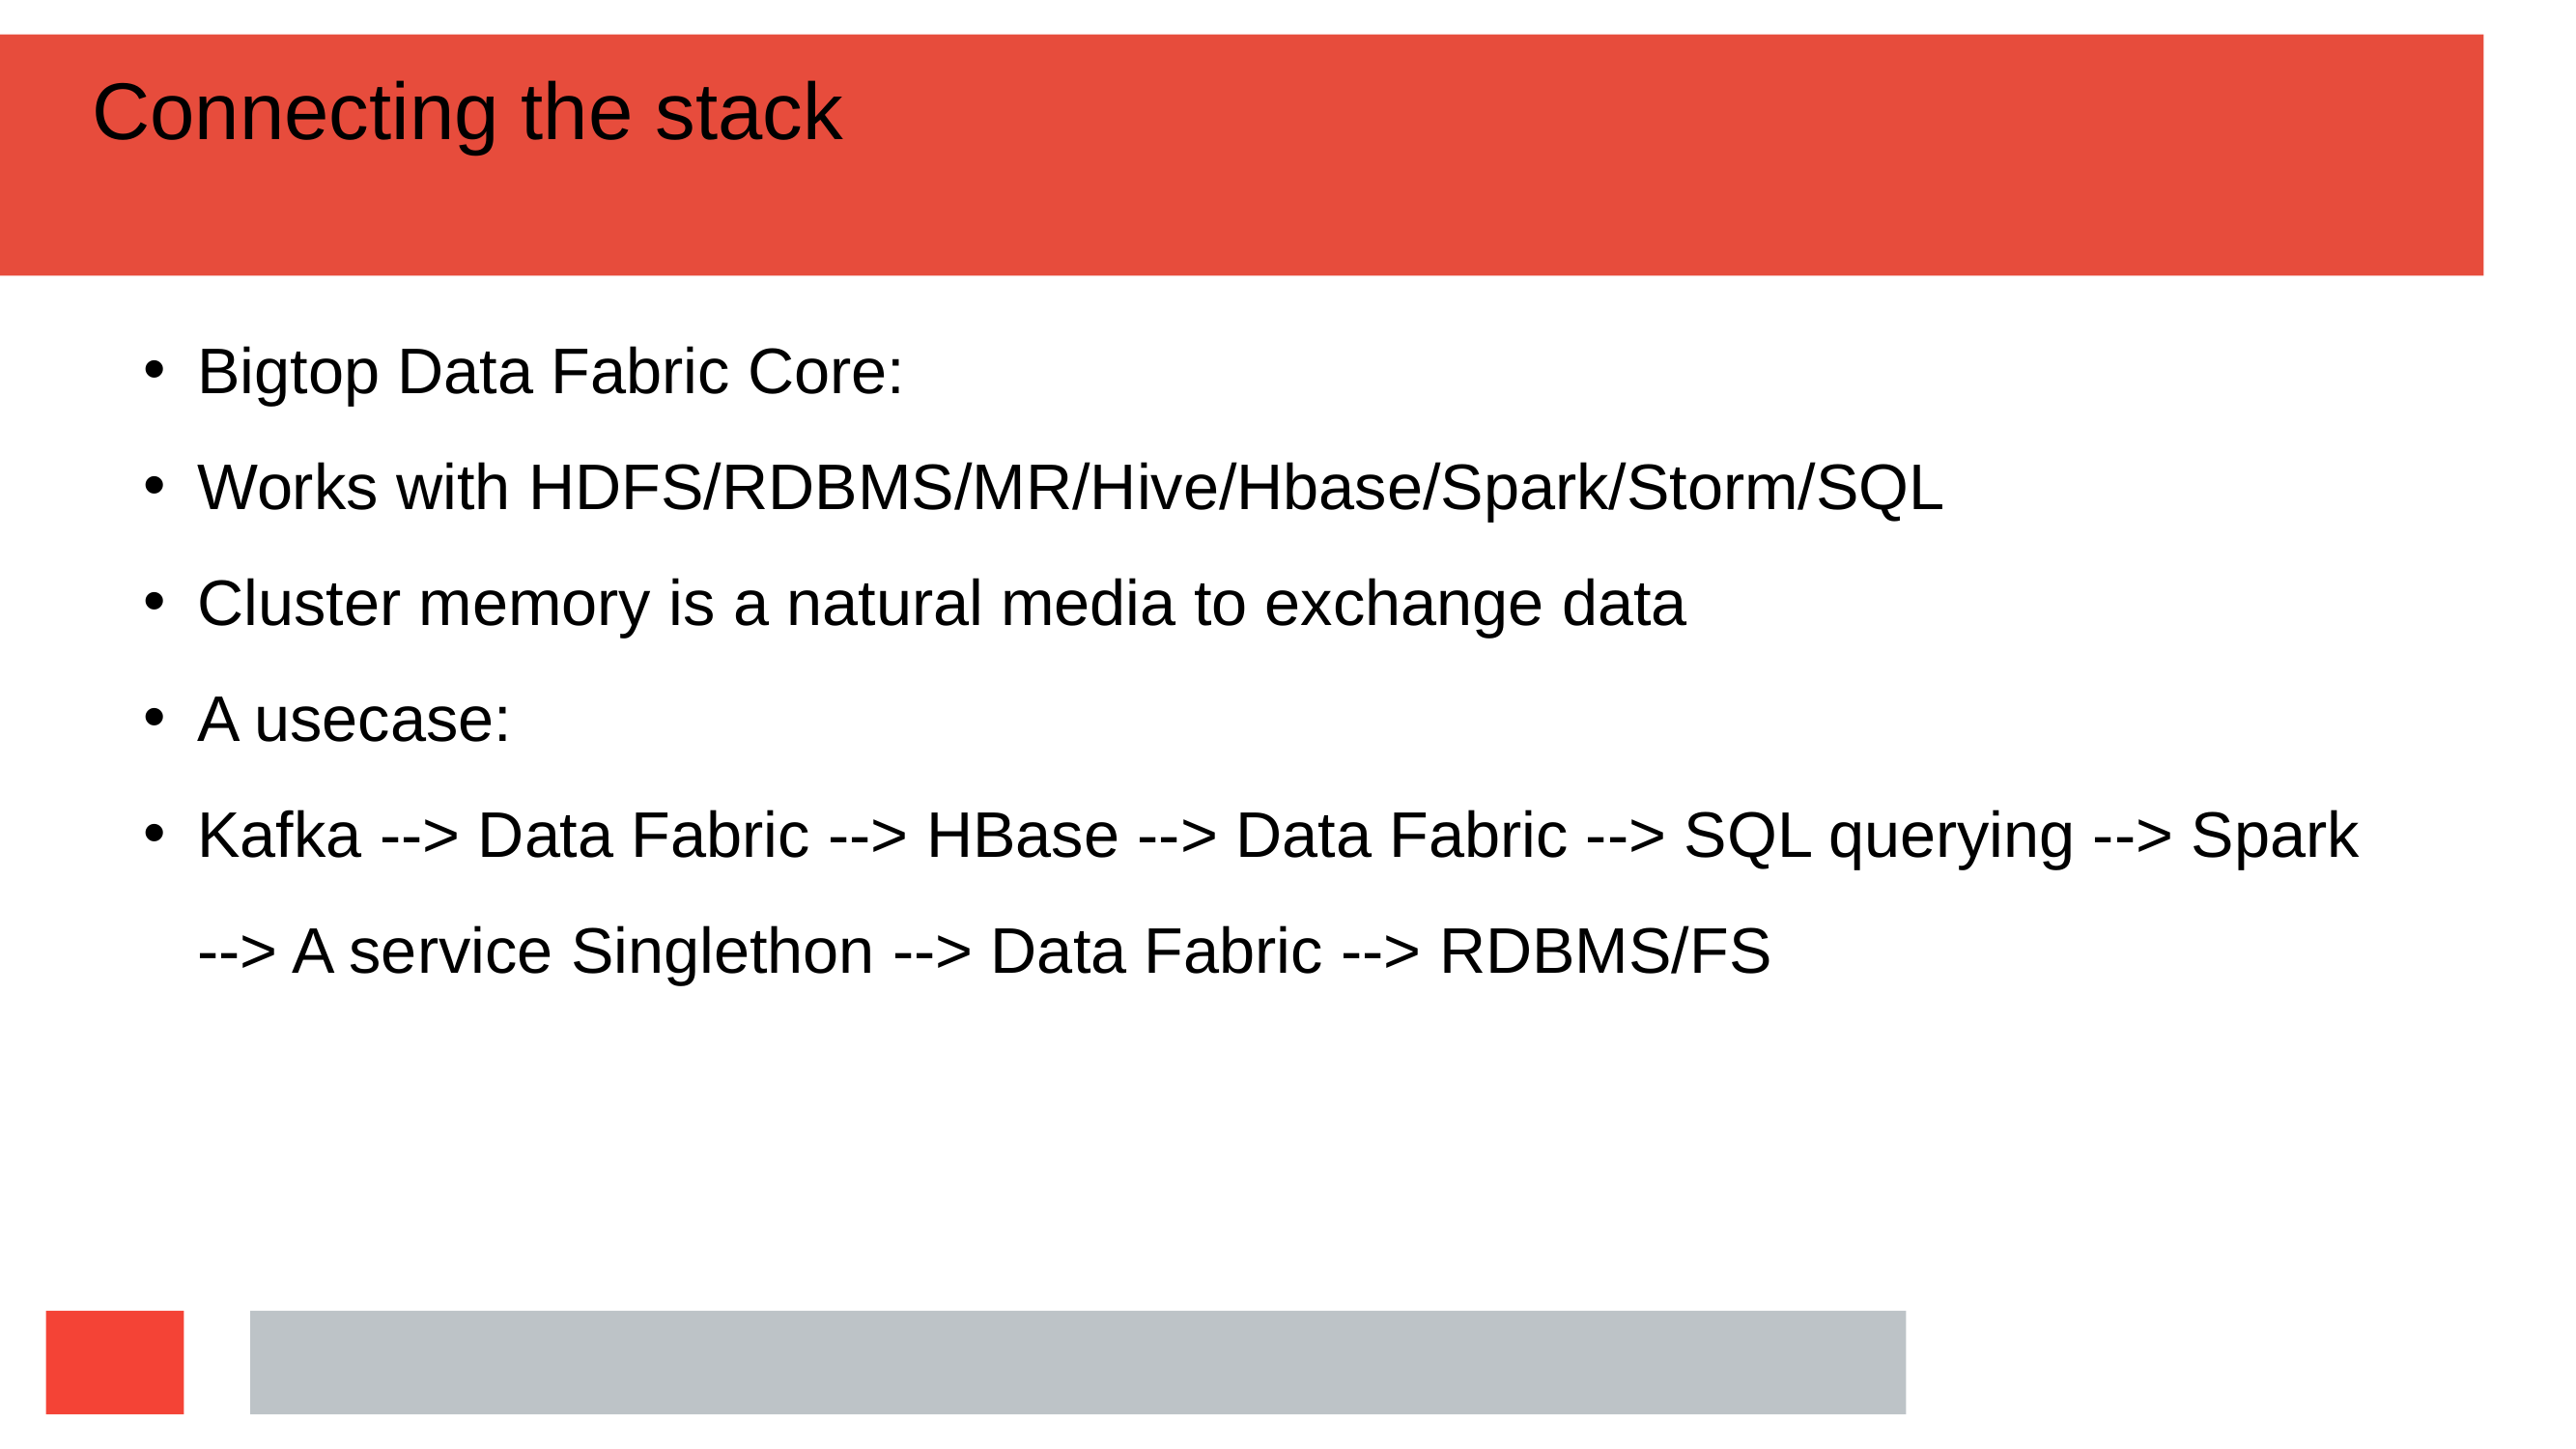

Connecting the stack
Bigtop Data Fabric Core:
Works with HDFS/RDBMS/MR/Hive/Hbase/Spark/Storm/SQL
Cluster memory is a natural media to exchange data
A usecase:
Kafka --> Data Fabric --> HBase --> Data Fabric --> SQL querying --> Spark --> A service Singlethon --> Data Fabric --> RDBMS/FS